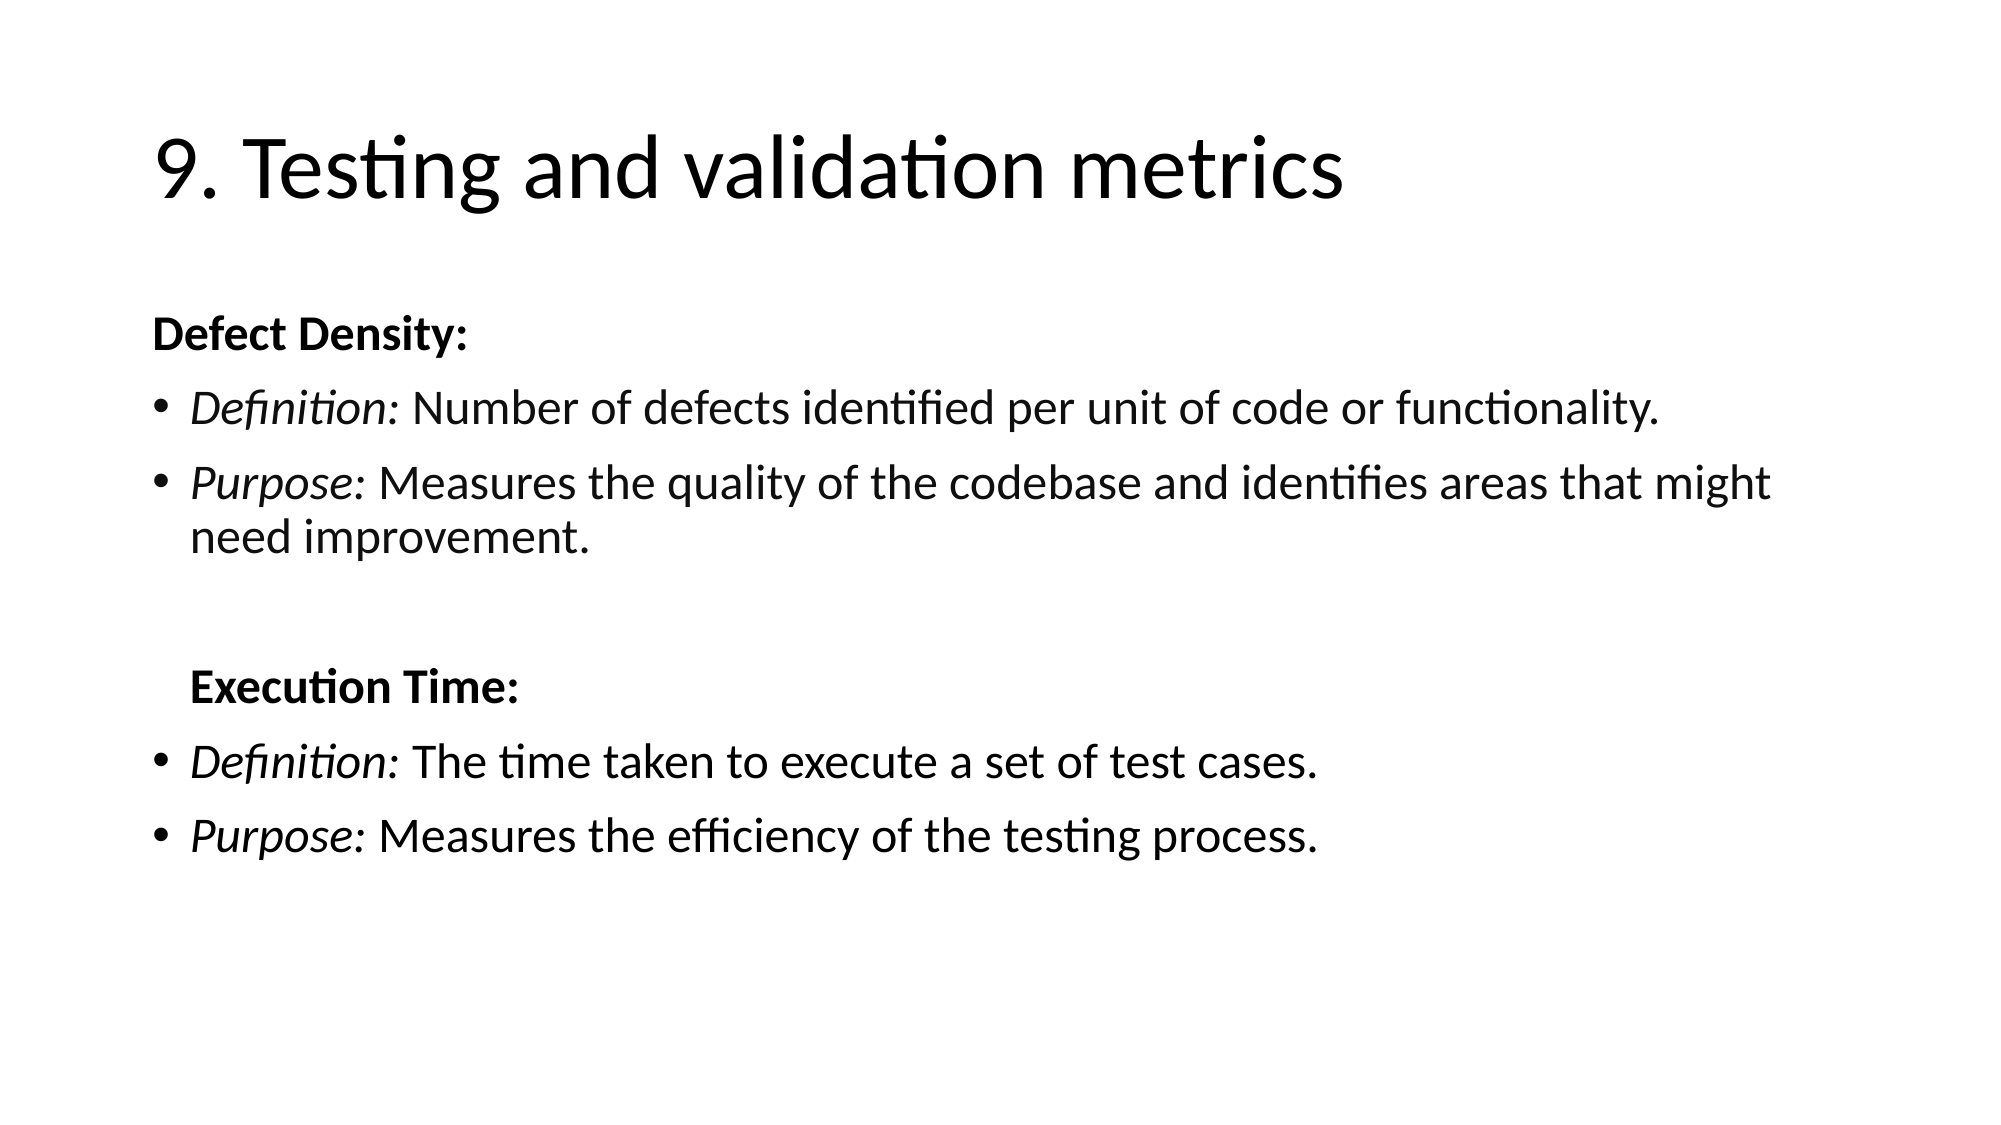

# 9. Testing and validation metrics
Defect Density:
Definition: Number of defects identified per unit of code or functionality.
Purpose: Measures the quality of the codebase and identifies areas that might need improvement.

Execution Time:
Definition: The time taken to execute a set of test cases.
Purpose: Measures the efficiency of the testing process.